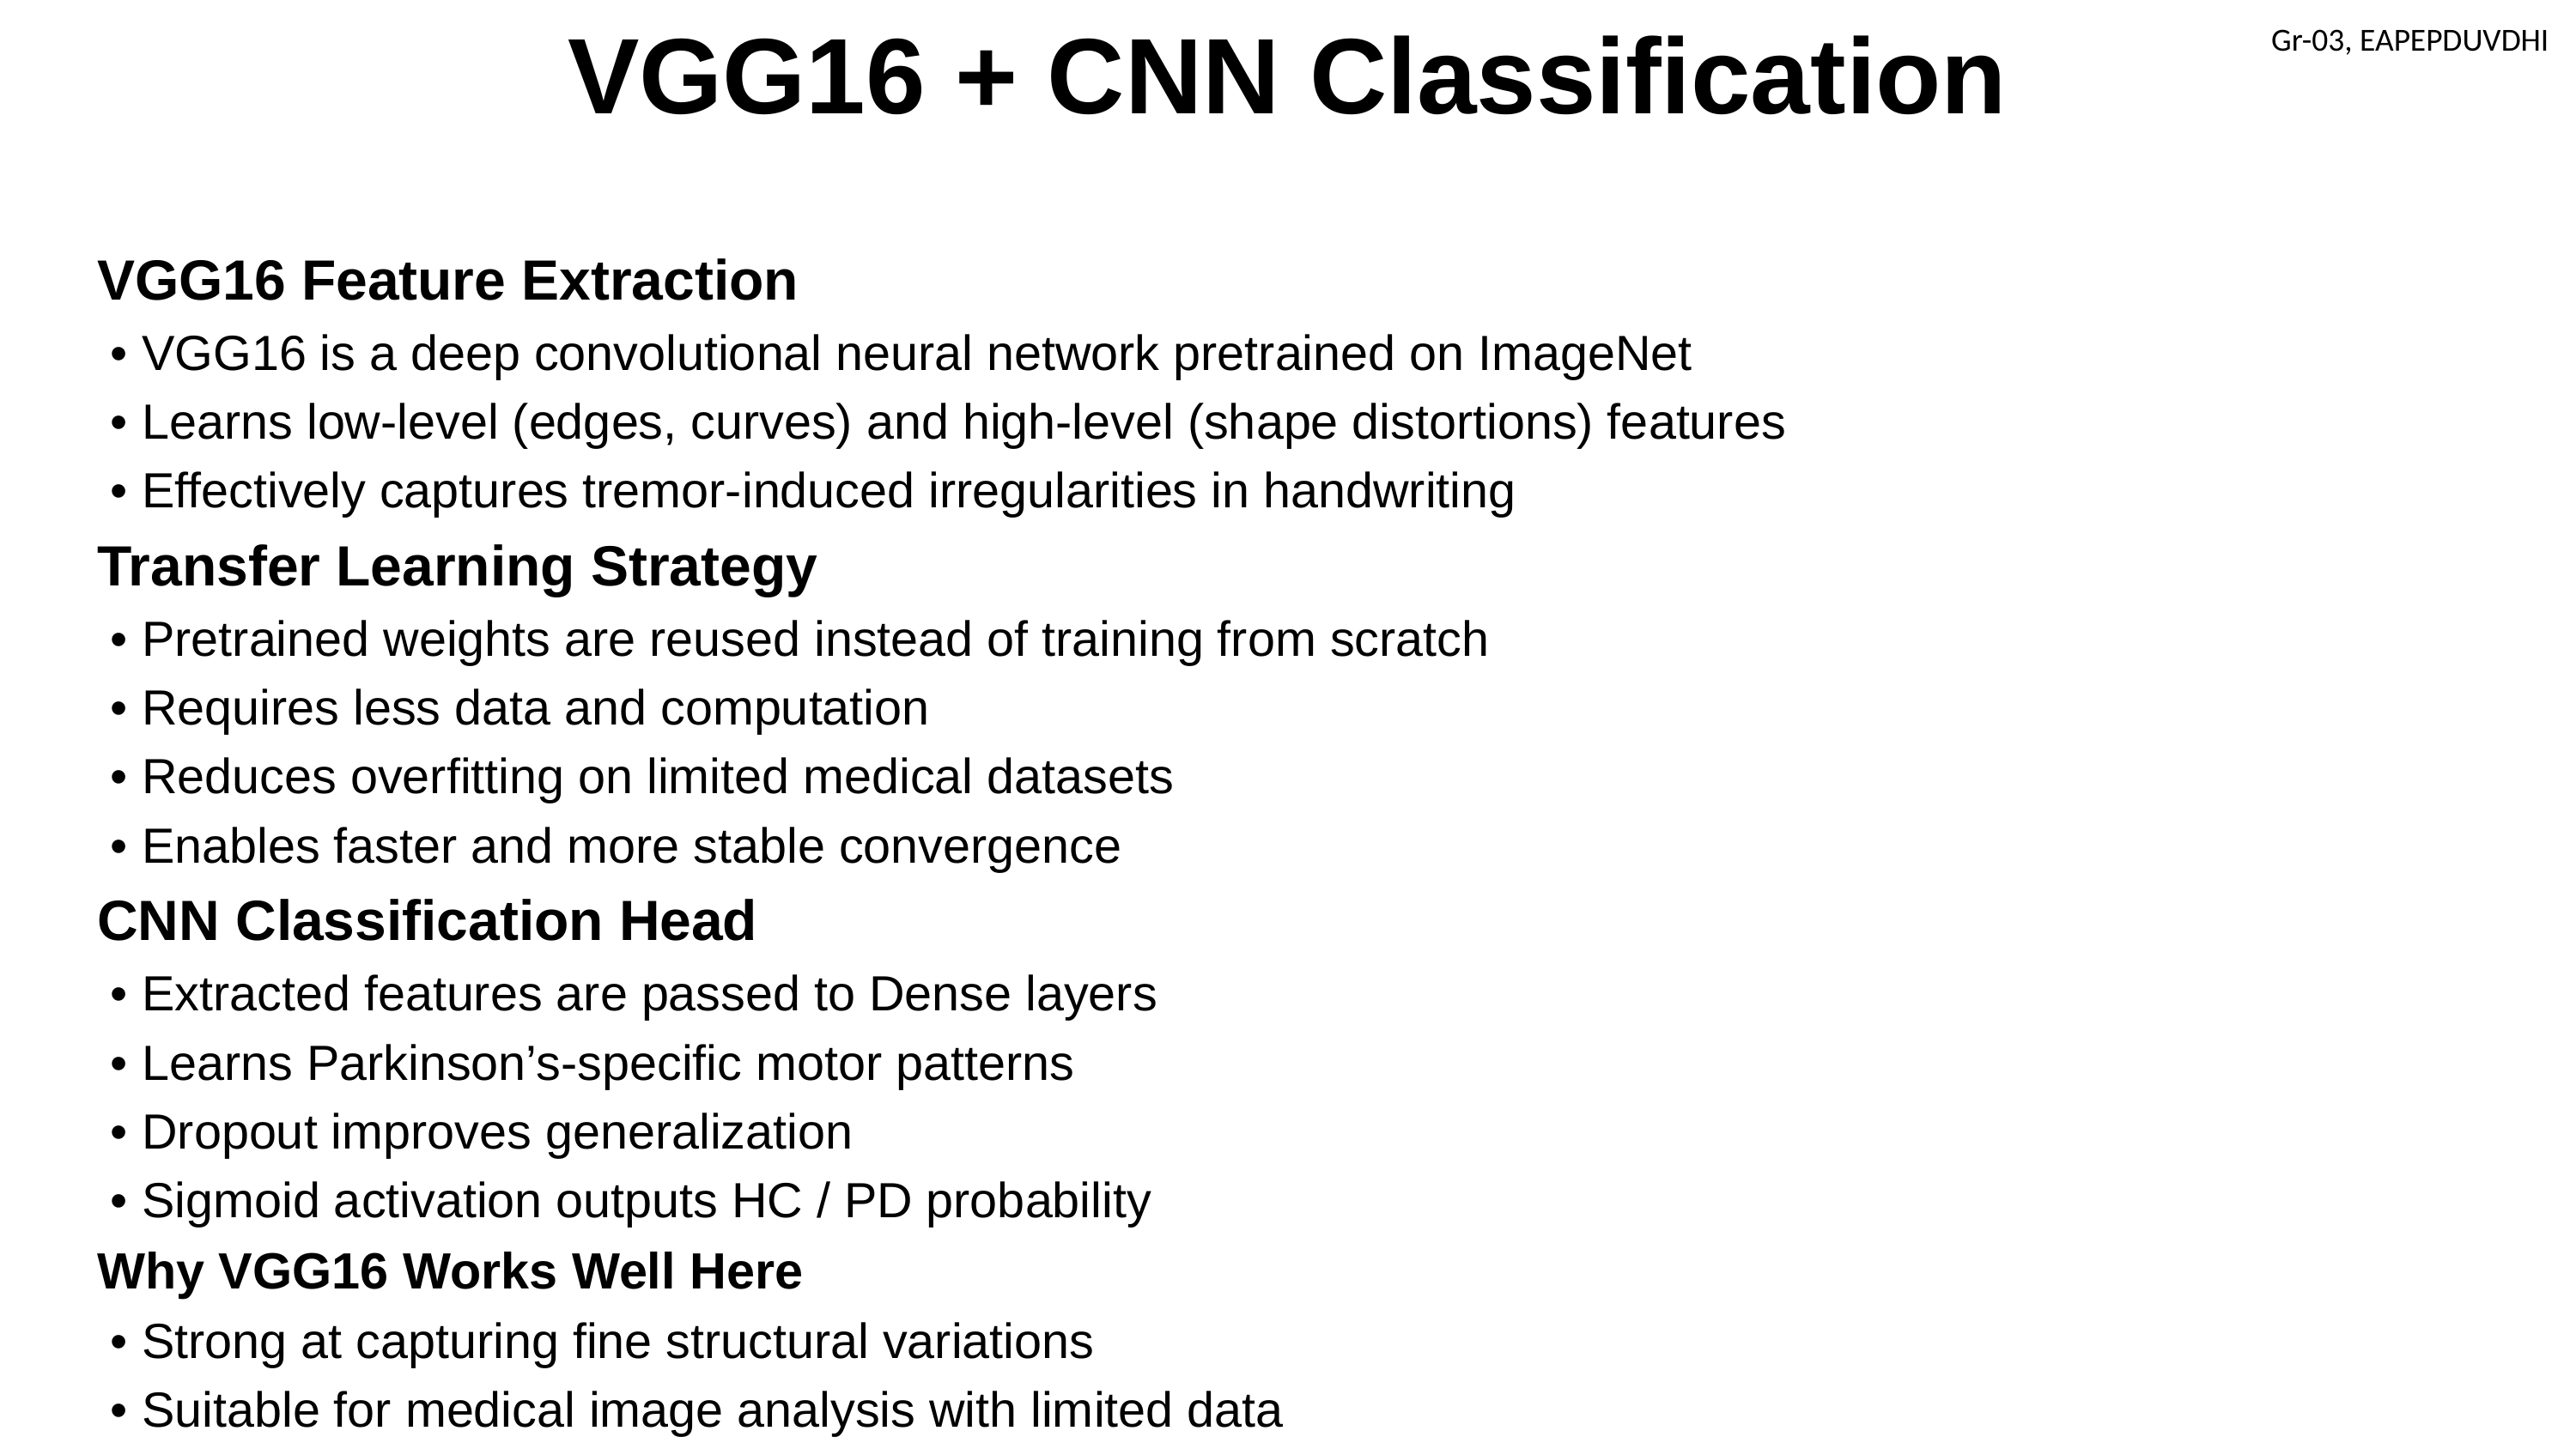

VGG16 + CNN Classification

VGG16 Feature Extraction
 • VGG16 is a deep convolutional neural network pretrained on ImageNet
 • Learns low-level (edges, curves) and high-level (shape distortions) features
 • Effectively captures tremor-induced irregularities in handwriting
Transfer Learning Strategy
 • Pretrained weights are reused instead of training from scratch
 • Requires less data and computation
 • Reduces overfitting on limited medical datasets
 • Enables faster and more stable convergence
CNN Classification Head
 • Extracted features are passed to Dense layers
 • Learns Parkinson’s-specific motor patterns
 • Dropout improves generalization
 • Sigmoid activation outputs HC / PD probability
Why VGG16 Works Well Here
 • Strong at capturing fine structural variations
 • Suitable for medical image analysis with limited data